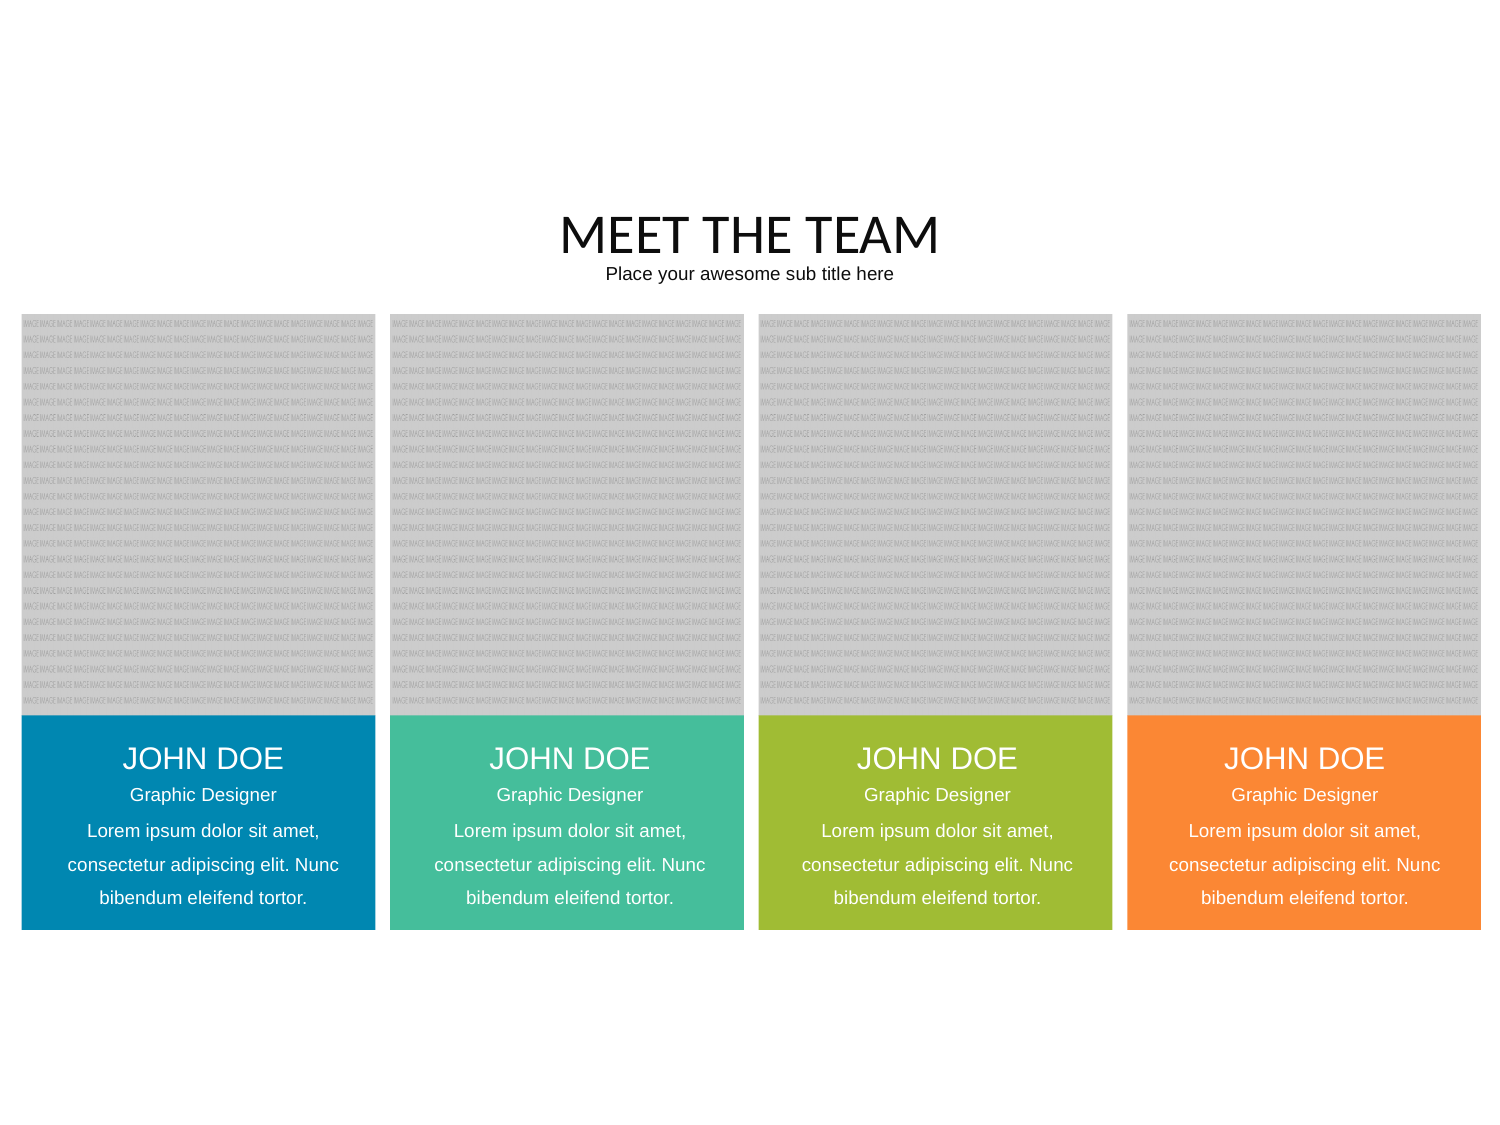

MEET THE TEAM
Place your awesome sub title here

JOHN DOE
JOHN DOE
JOHN DOE
JOHN DOE

Graphic Designer
Graphic Designer
Graphic Designer
Graphic Designer
Lorem ipsum dolor sit amet, consectetur adipiscing elit. Nunc bibendum eleifend tortor.
Lorem ipsum dolor sit amet, consectetur adipiscing elit. Nunc bibendum eleifend tortor.
Lorem ipsum dolor sit amet, consectetur adipiscing elit. Nunc bibendum eleifend tortor.
Lorem ipsum dolor sit amet, consectetur adipiscing elit. Nunc bibendum eleifend tortor.